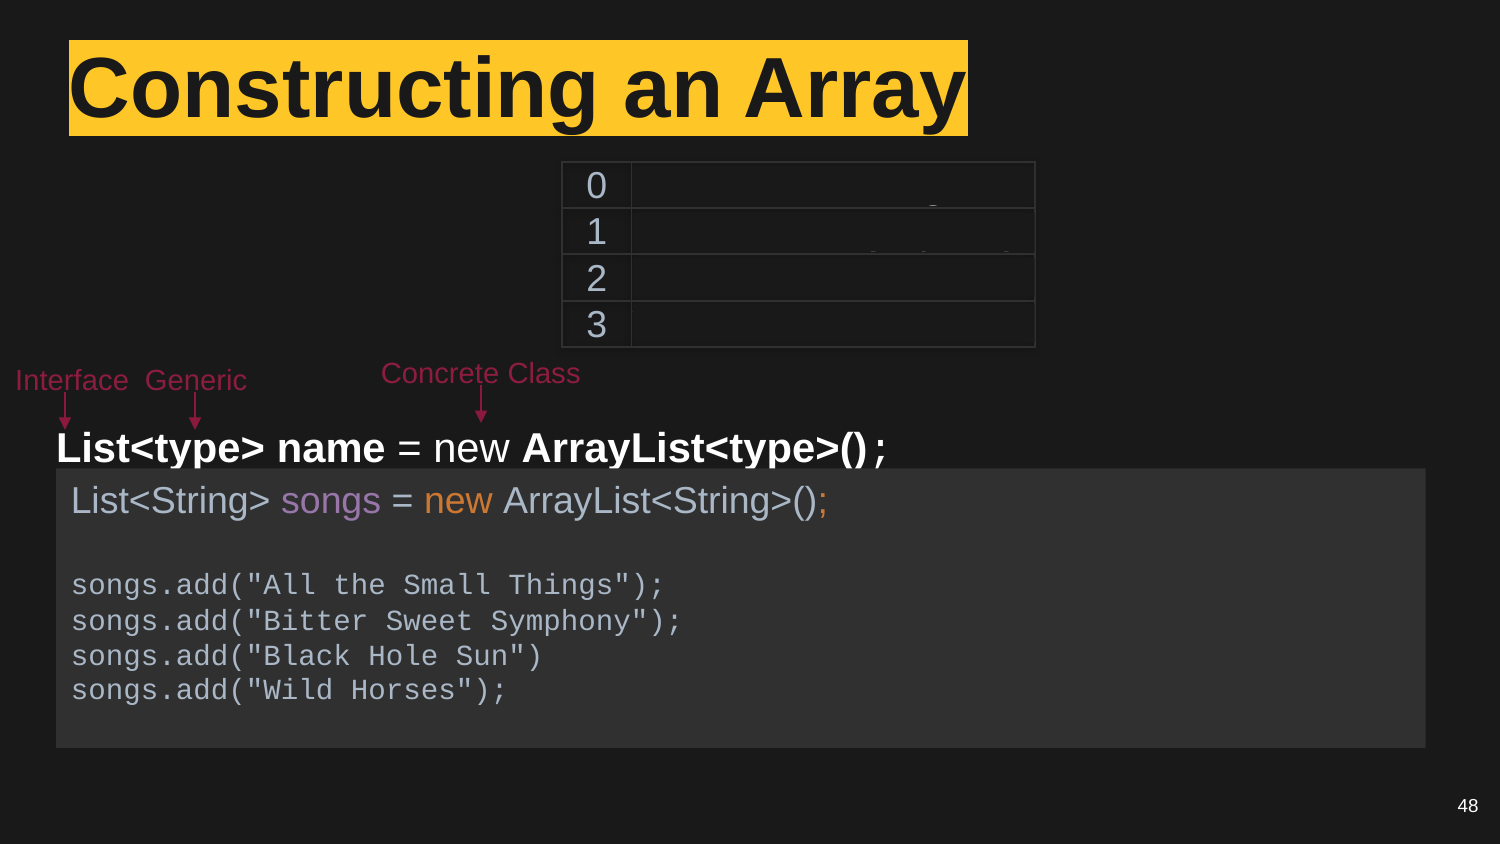

# Constructing an Array
| 0 | All the Small Things |
| --- | --- |
| 1 | Bitter Sweet Symphony |
| 2 | Black Hole Sun |
| 3 | Wild Horses |

Concrete Class
Interface
Generic
List<type> name = new ArrayList<type>();

List<String> songs = new ArrayList<String>();

songs.add("All the Small Things");
songs.add("Bitter Sweet Symphony");
songs.add("Black Hole Sun")
songs.add("Wild Horses");

48